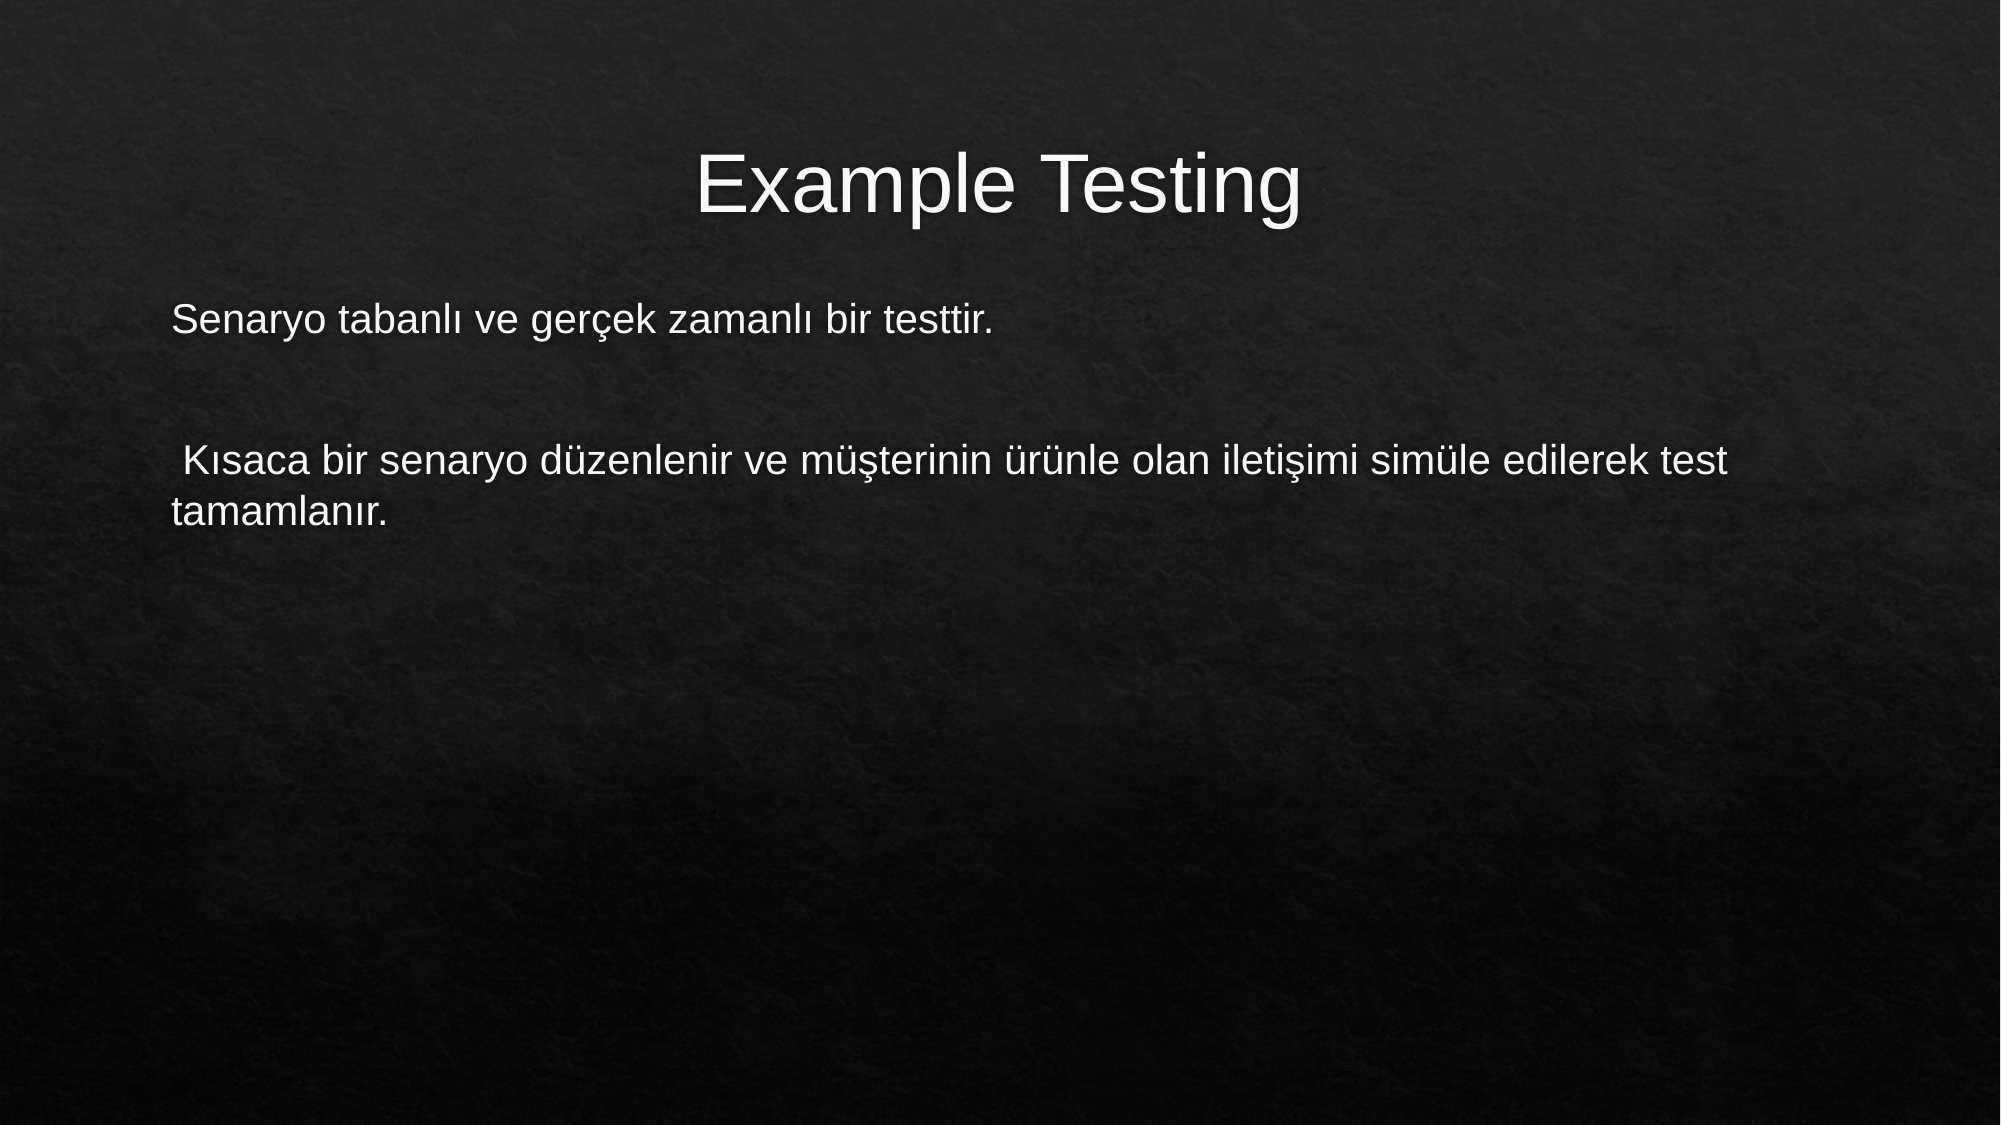

# Example Testing
Senaryo tabanlı ve gerçek zamanlı bir testtir.

 Kısaca bir senaryo düzenlenir ve müşterinin ürünle olan iletişimi simüle edilerek test tamamlanır.